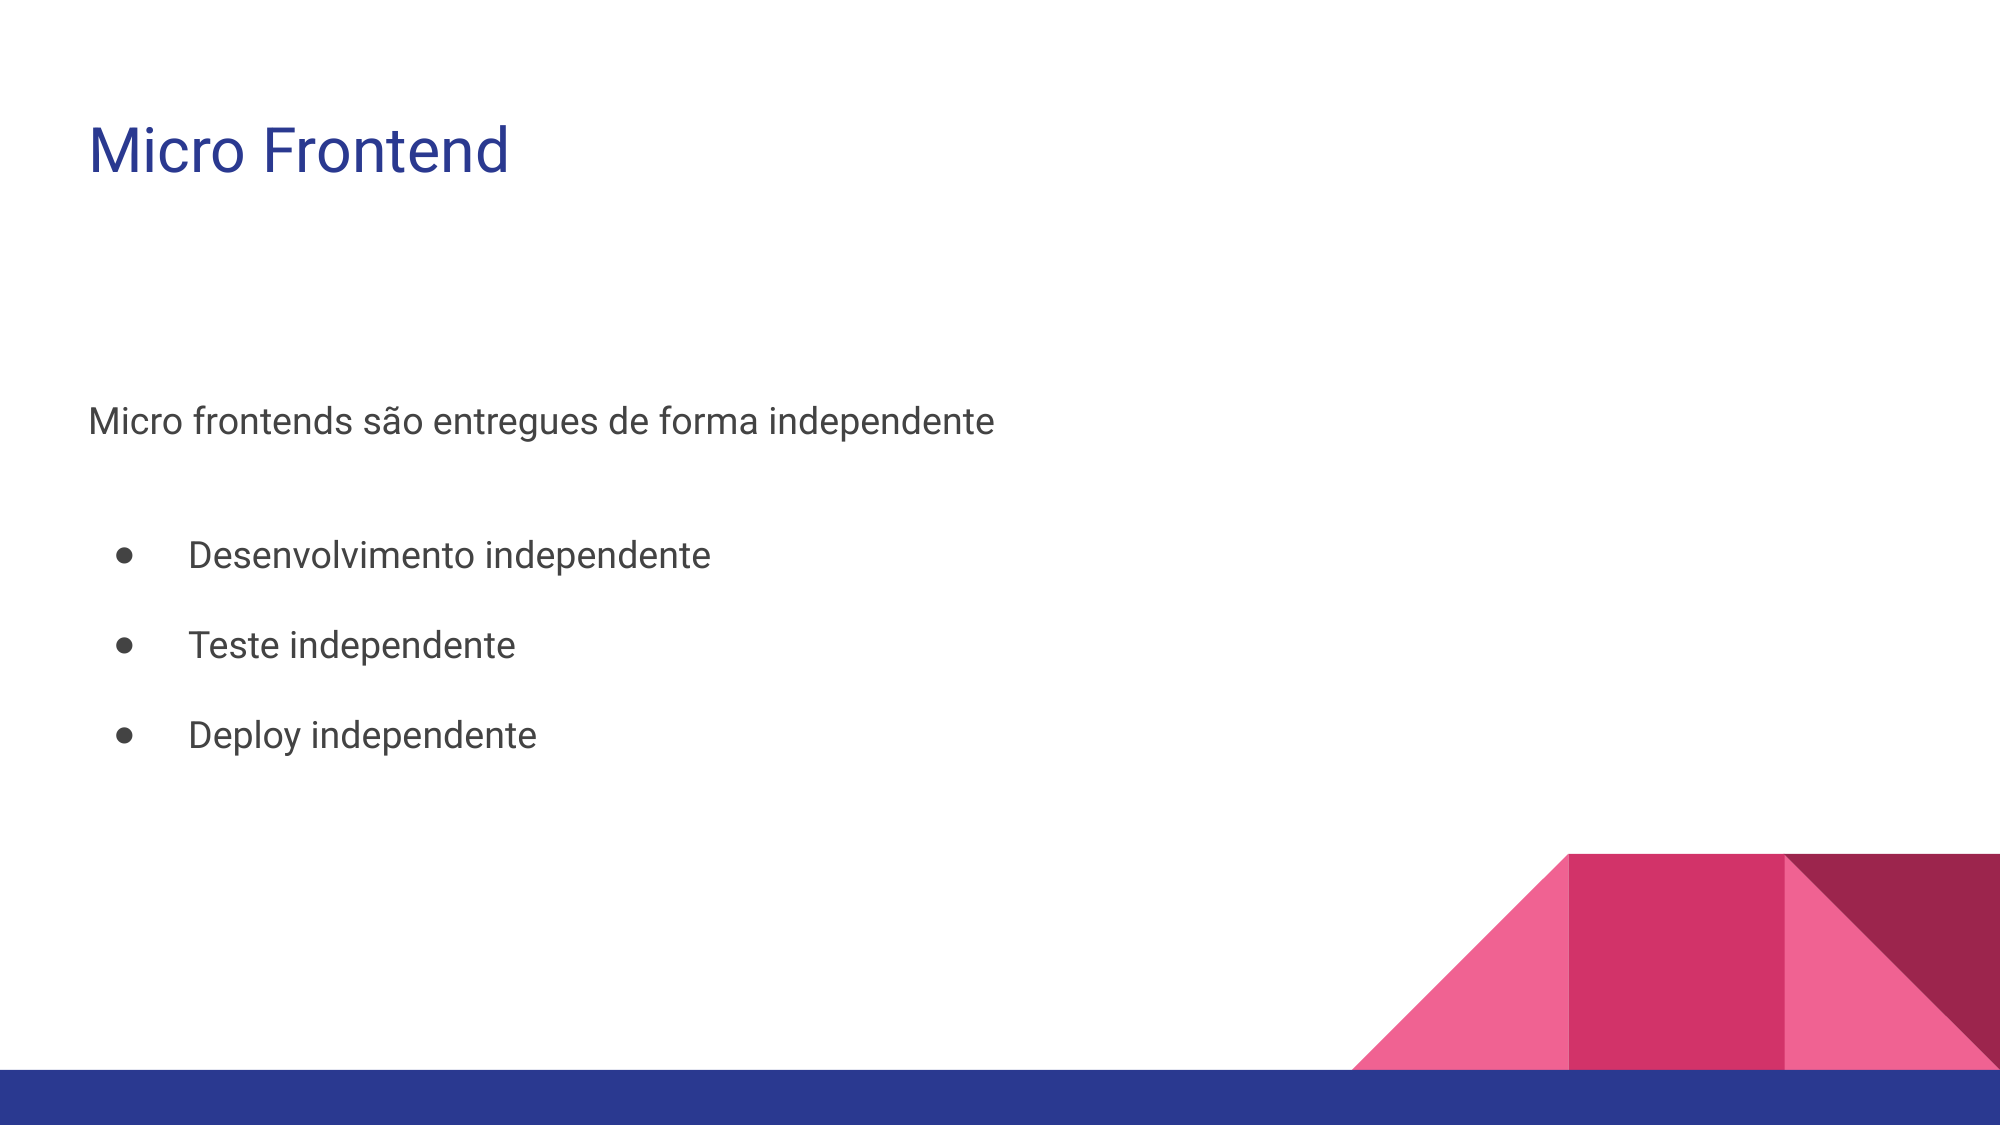

# Micro Frontend
Micro frontends são entregues de forma independente
Desenvolvimento independente
Teste independente
Deploy independente